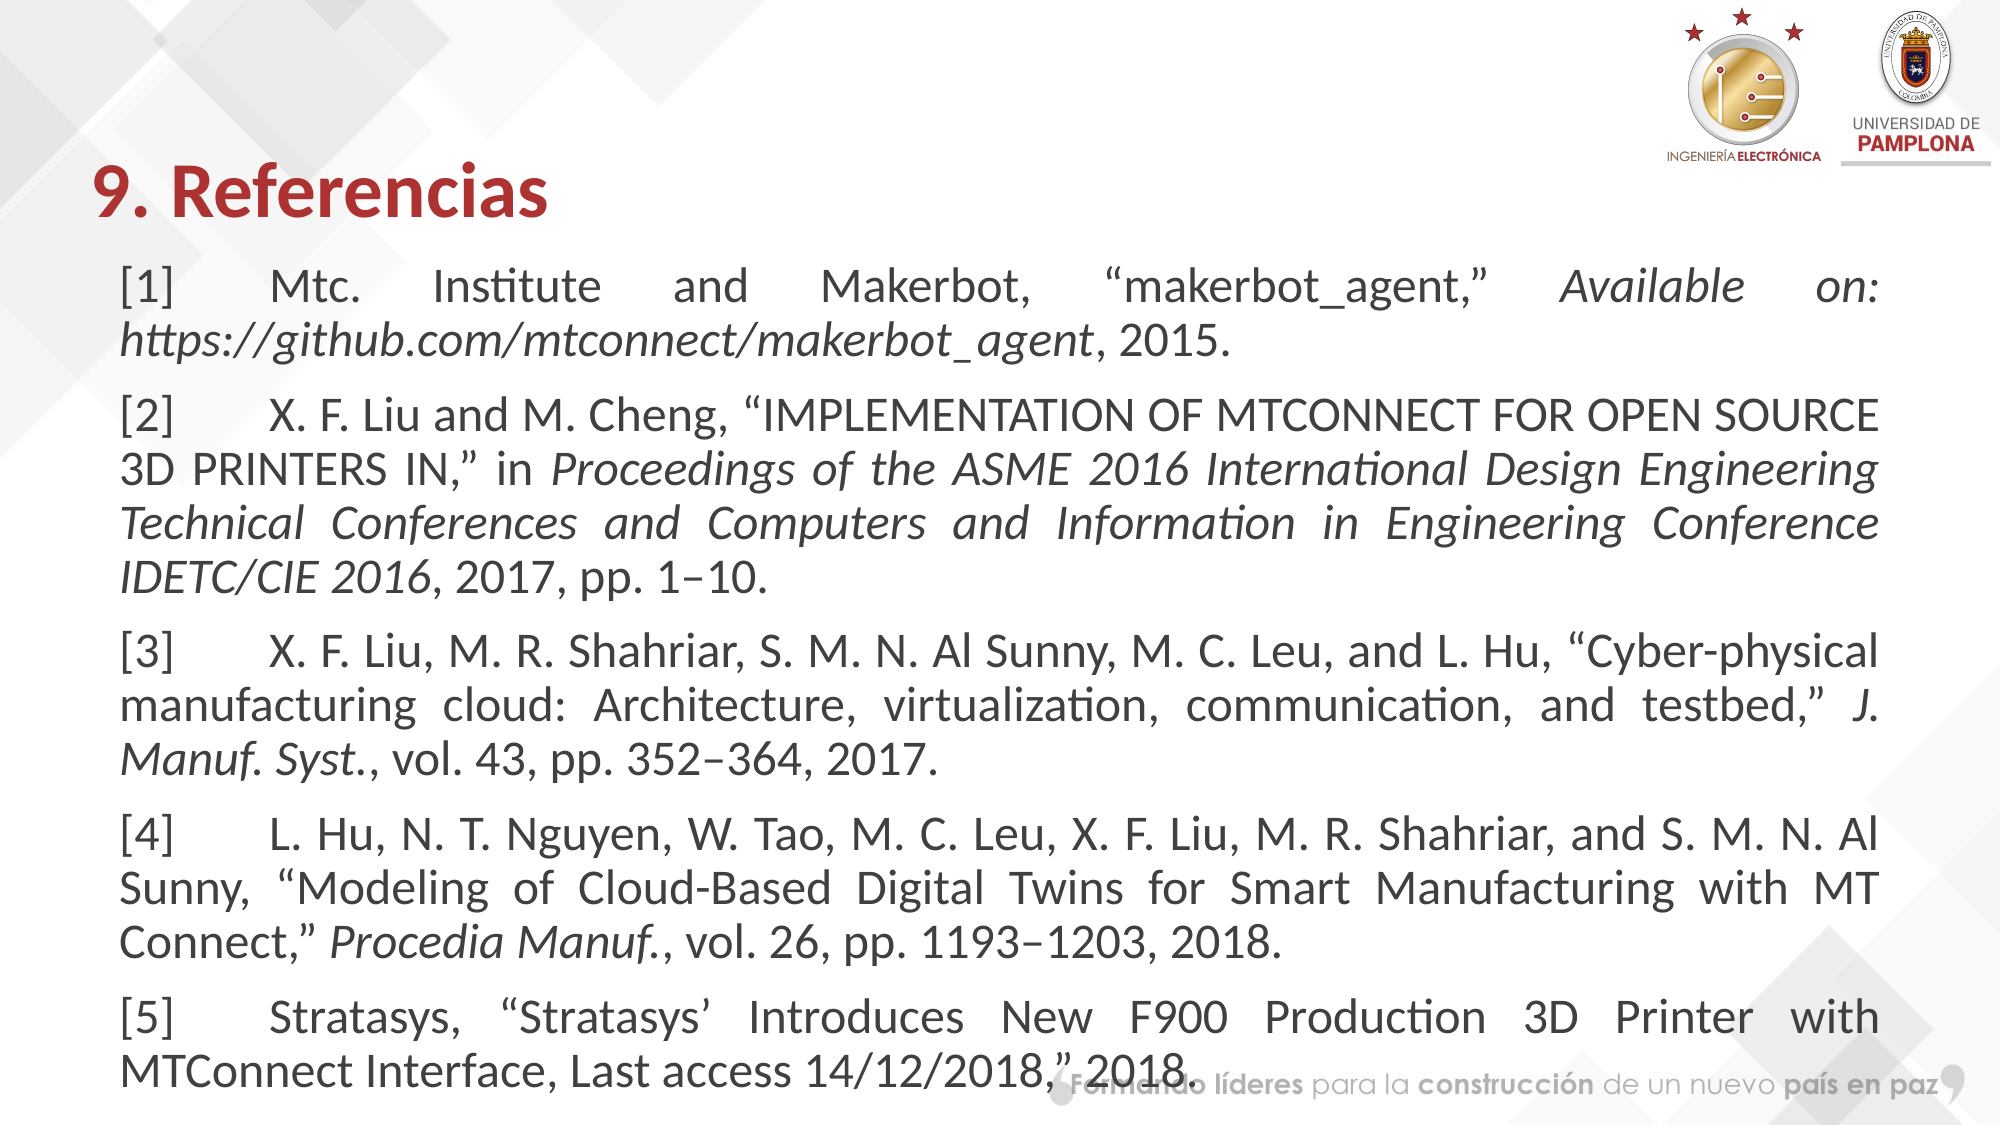

# 9. Referencias
[1]	Mtc. Institute and Makerbot, “makerbot_agent,” Available on: https://github.com/mtconnect/makerbot_agent, 2015.
[2]	X. F. Liu and M. Cheng, “IMPLEMENTATION OF MTCONNECT FOR OPEN SOURCE 3D PRINTERS IN,” in Proceedings of the ASME 2016 International Design Engineering Technical Conferences and Computers and Information in Engineering Conference IDETC/CIE 2016, 2017, pp. 1–10.
[3]	X. F. Liu, M. R. Shahriar, S. M. N. Al Sunny, M. C. Leu, and L. Hu, “Cyber-physical manufacturing cloud: Architecture, virtualization, communication, and testbed,” J. Manuf. Syst., vol. 43, pp. 352–364, 2017.
[4]	L. Hu, N. T. Nguyen, W. Tao, M. C. Leu, X. F. Liu, M. R. Shahriar, and S. M. N. Al Sunny, “Modeling of Cloud-Based Digital Twins for Smart Manufacturing with MT Connect,” Procedia Manuf., vol. 26, pp. 1193–1203, 2018.
[5]	Stratasys, “Stratasys’ Introduces New F900 Production 3D Printer with MTConnect Interface, Last access 14/12/2018,” 2018.